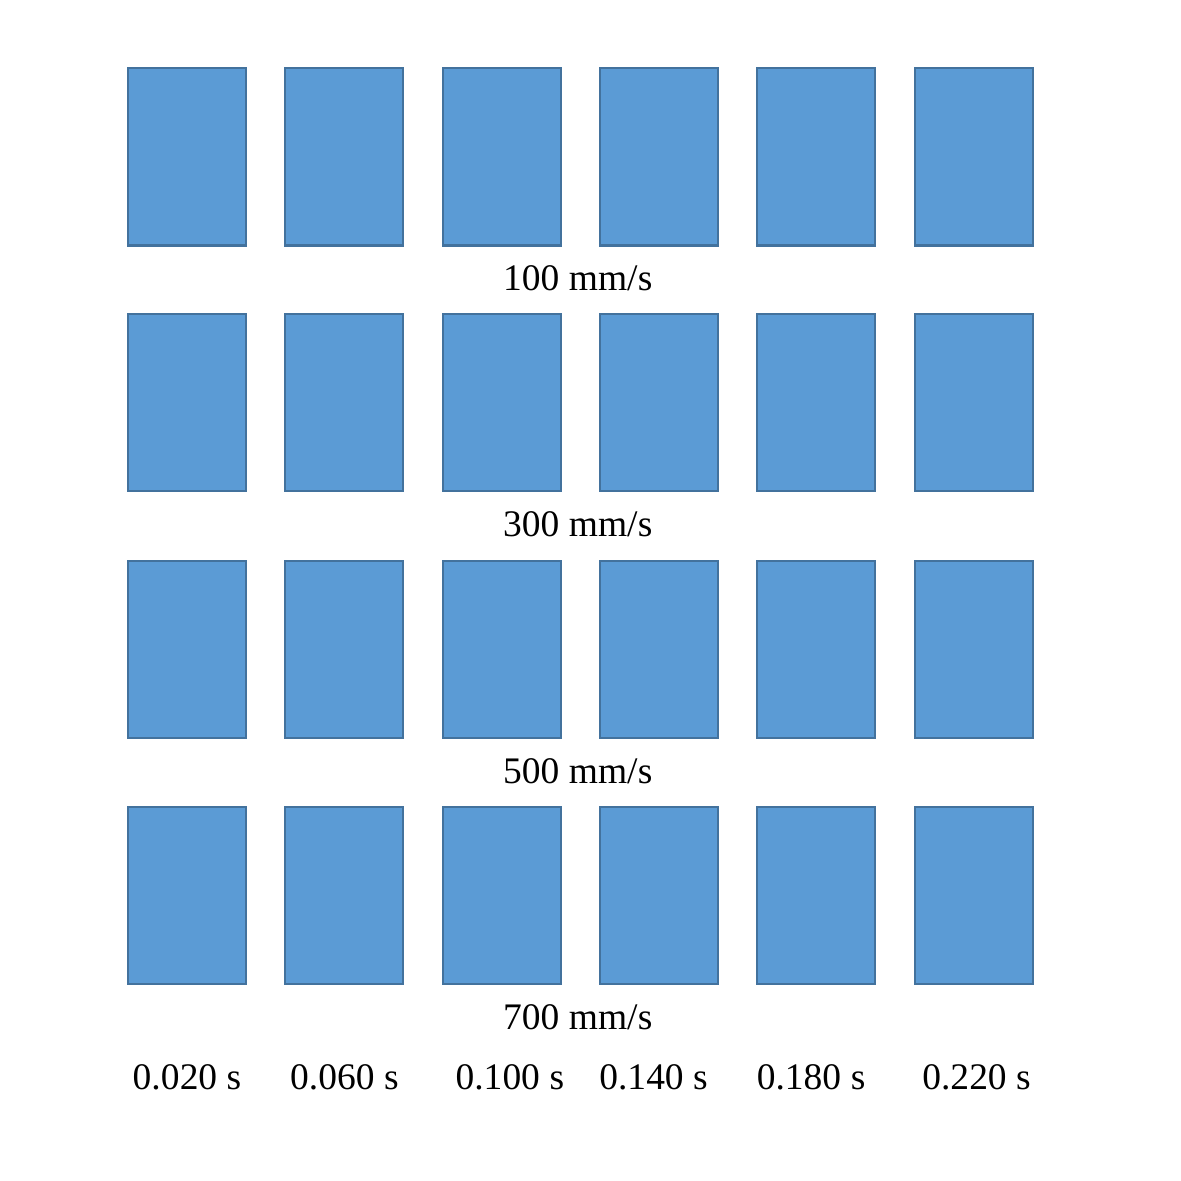

100 mm/s

300 mm/s

500 mm/s

700 mm/s
0.020 s
0.060 s
0.100 s
0.140 s
0.180 s
0.220 s